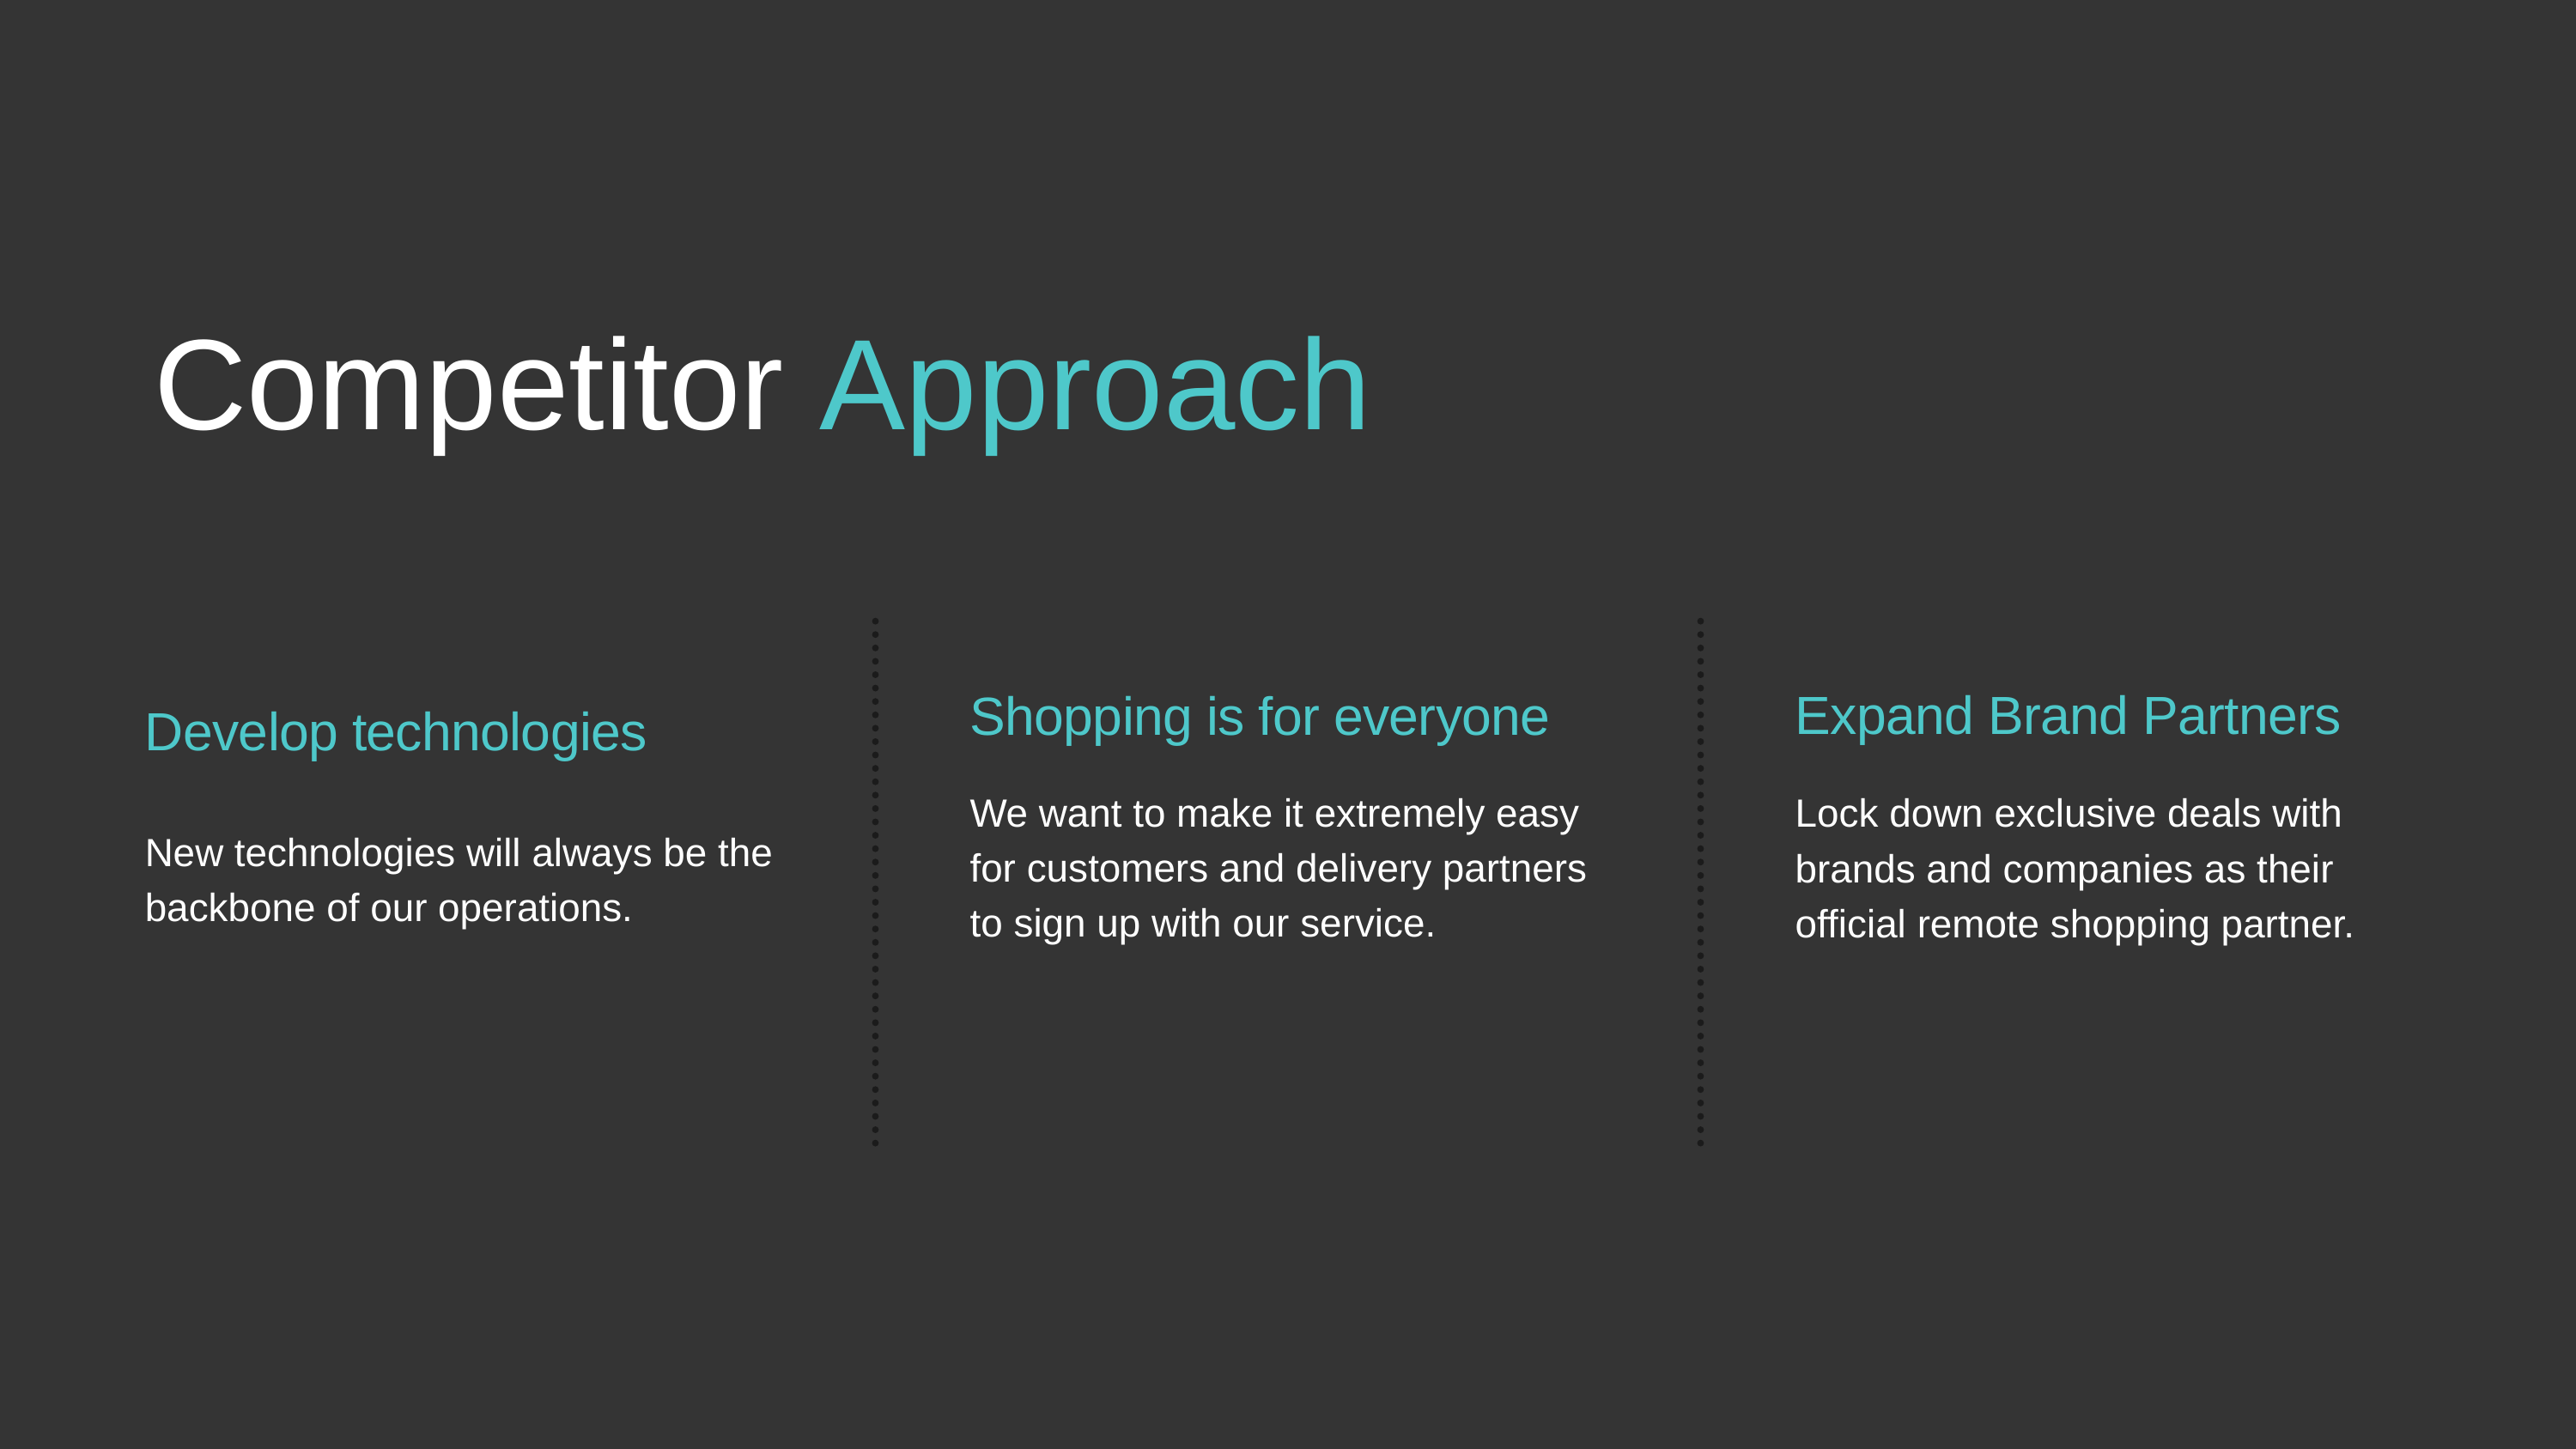

Competitor Approach
Expand Brand Partners
Lock down exclusive deals with brands and companies as their official remote shopping partner.
Shopping is for everyone
We want to make it extremely easy for customers and delivery partners to sign up with our service.
Develop technologies
New technologies will always be the backbone of our operations.